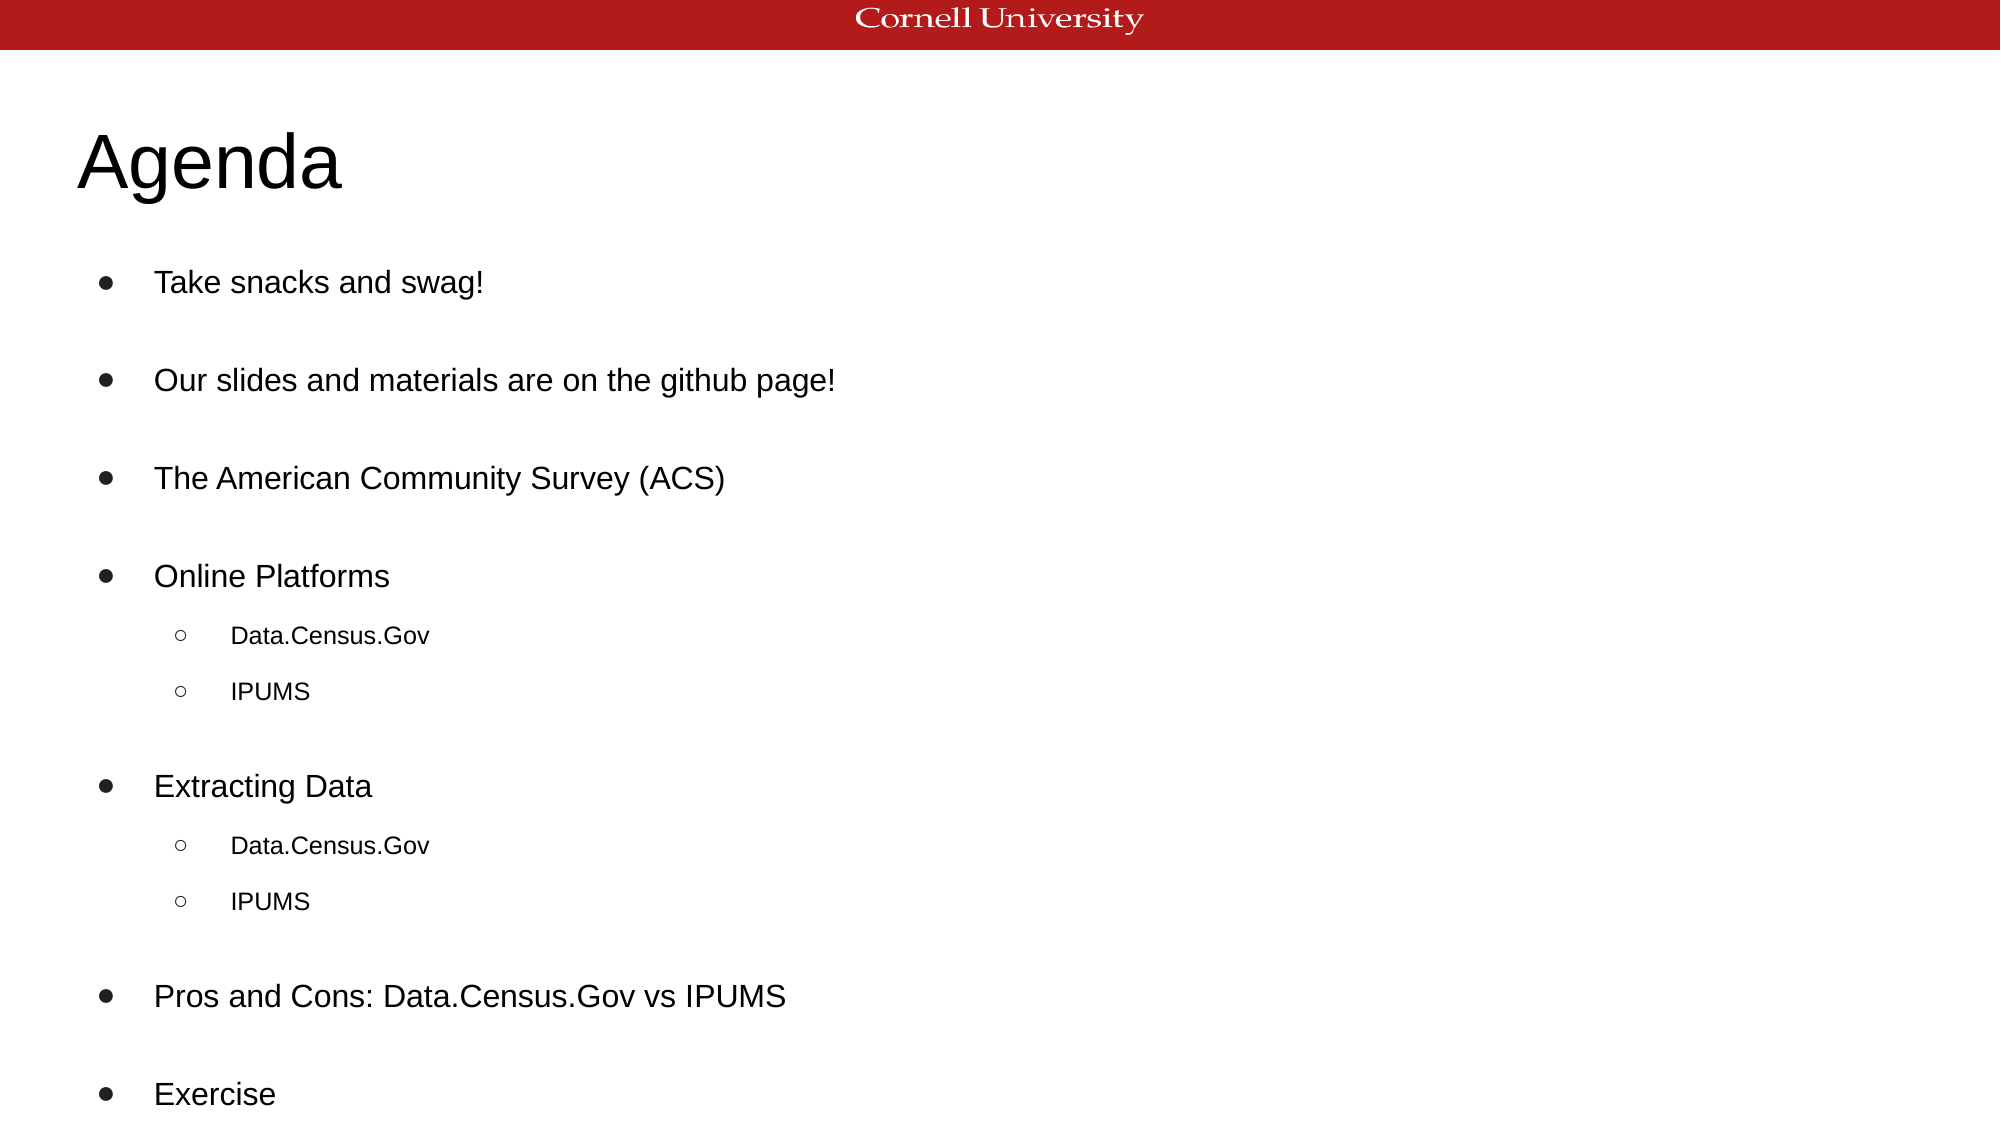

# Agenda
Take snacks and swag!

Our slides and materials are on the github page!

The American Community Survey (ACS)

Online Platforms
Data.Census.Gov
IPUMS

Extracting Data
Data.Census.Gov
IPUMS

Pros and Cons: Data.Census.Gov vs IPUMS

Exercise